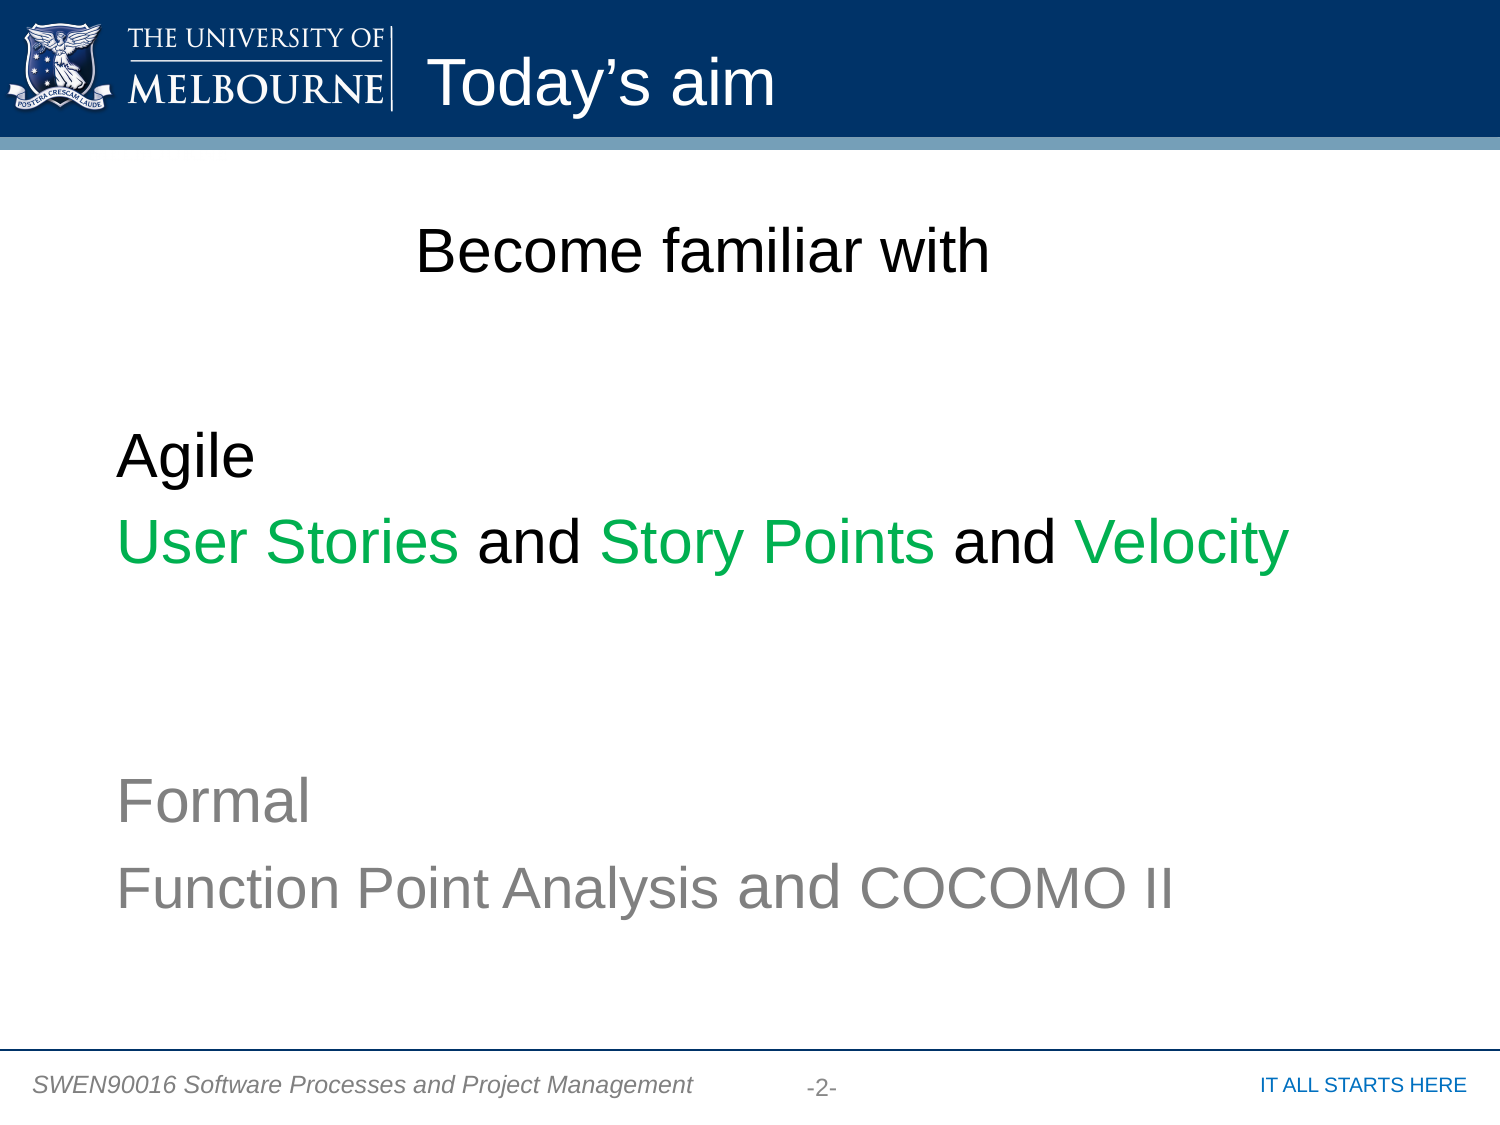

Today’s aim
Become familiar with
Agile
User Stories and Story Points and Velocity
Formal
Function Point Analysis and COCOMO II
-2-